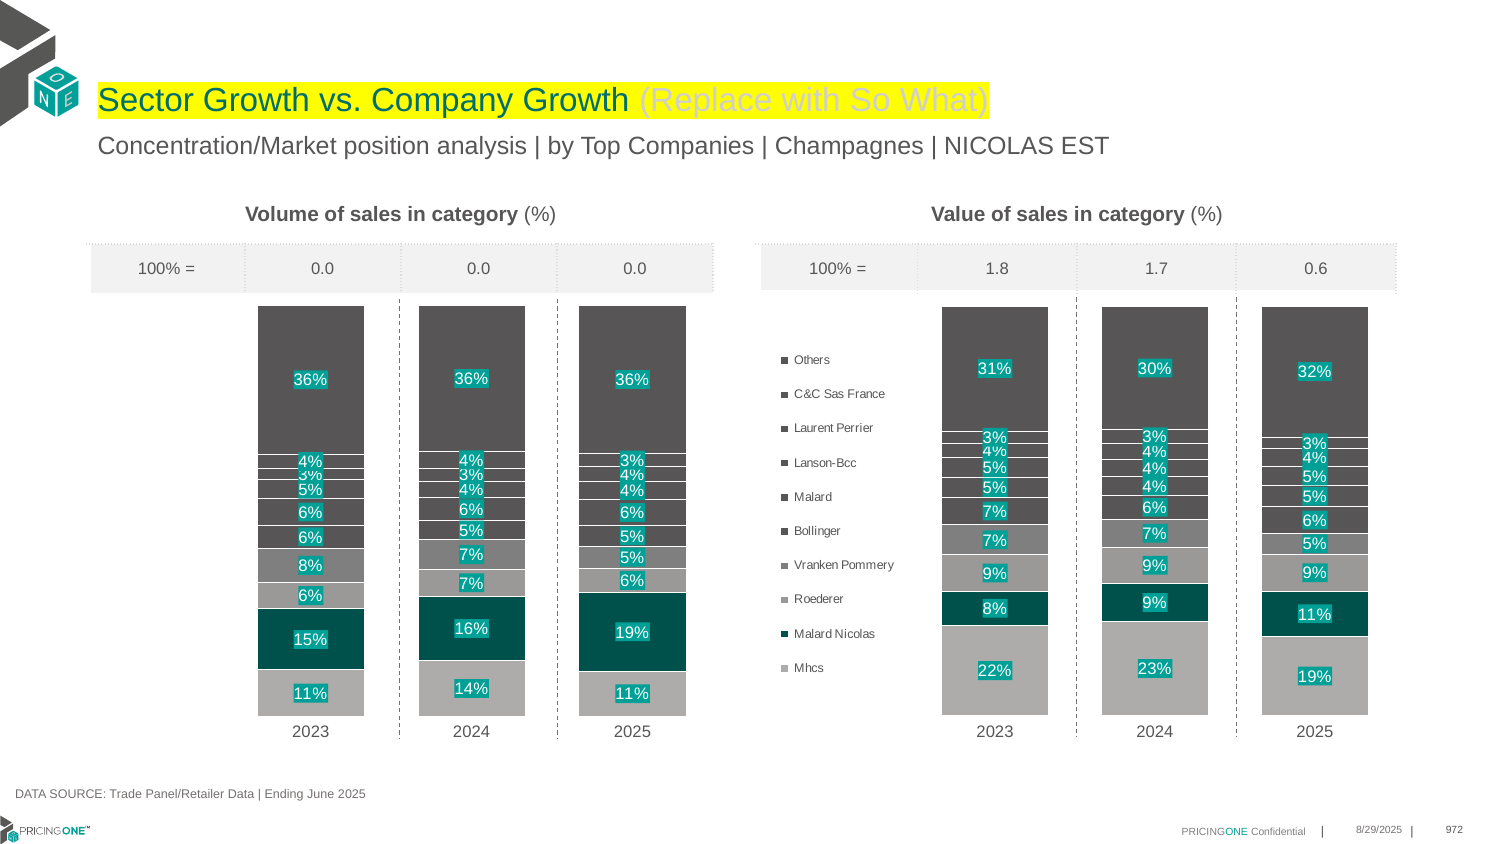

# Sector Growth vs. Company Growth (Replace with So What)
Concentration/Market position analysis | by Top Companies | Champagnes | NICOLAS EST
| Volume of sales in category (%) |  |  |  |
| --- | --- | --- | --- |
| 100% = | 0.0 | 0.0 | 0.0 |
| Value of sales in category (%) |  |  |  |
| --- | --- | --- | --- |
| 100% = | 1.8 | 1.7 | 0.6 |

### Chart

| Category | Mhcs | Malard Nicolas | Roederer | Vranken Pommery | Bollinger | Malard | Lanson-Bcc | Laurent Perrier | C&C Sas France | Others |
|---|---|---|---|---|---|---|---|---|---|---|
| 2023 | 0.11265445751865287 | 0.14883954112477513 | 0.06434869798578549 | 0.08283936418060102 | 0.05641570084638296 | 0.06408328172461589 | 0.046683771270164265 | 0.026158247073048452 | 0.036273555693178805 | 0.3617033825827951 |
| 2024 | 0.13520562323081328 | 0.1570878788842594 | 0.06523329410642155 | 0.07178524856079642 | 0.04796285105435578 | 0.05623230813269298 | 0.038802837059889954 | 0.03183740975159823 | 0.03988422760090328 | 0.35596832161826913 |
| 2025 | 0.11008930939959324 | 0.191086745070298 | 0.059333274383234595 | 0.05385091520028296 | 0.05013705897957379 | 0.06269343001149527 | 0.04474312494473428 | 0.035370059244849233 | 0.032275179060924926 | 0.36042090370501373 |

### Chart

| Category | Mhcs | Malard Nicolas | Roederer | Vranken Pommery | Bollinger | Malard | Lanson-Bcc | Laurent Perrier | C&C Sas France | Others |
|---|---|---|---|---|---|---|---|---|---|---|
| 2023 | 0.22024018151967387 | 0.08385837753654905 | 0.08851431915867711 | 0.07374823704215502 | 0.06672715086447123 | 0.048342637949529796 | 0.048423693482632035 | 0.03517698335901955 | 0.029865330424278202 | 0.30510308866301417 |
| 2024 | 0.23077379469106357 | 0.09183427669597617 | 0.08911395108753693 | 0.06783726697756103 | 0.0587453870160075 | 0.044523156882987434 | 0.04237418864879618 | 0.03902673454131216 | 0.033802048105561686 | 0.30196919535319733 |
| 2025 | 0.19371709247676597 | 0.11072240479640034 | 0.08925437378739616 | 0.05208328074860461 | 0.06450337299483913 | 0.050764035074434735 | 0.047824338399977115 | 0.043134621953661495 | 0.028185414594828356 | 0.3198110651730921 |
DATA SOURCE: Trade Panel/Retailer Data | Ending June 2025

8/29/2025
972